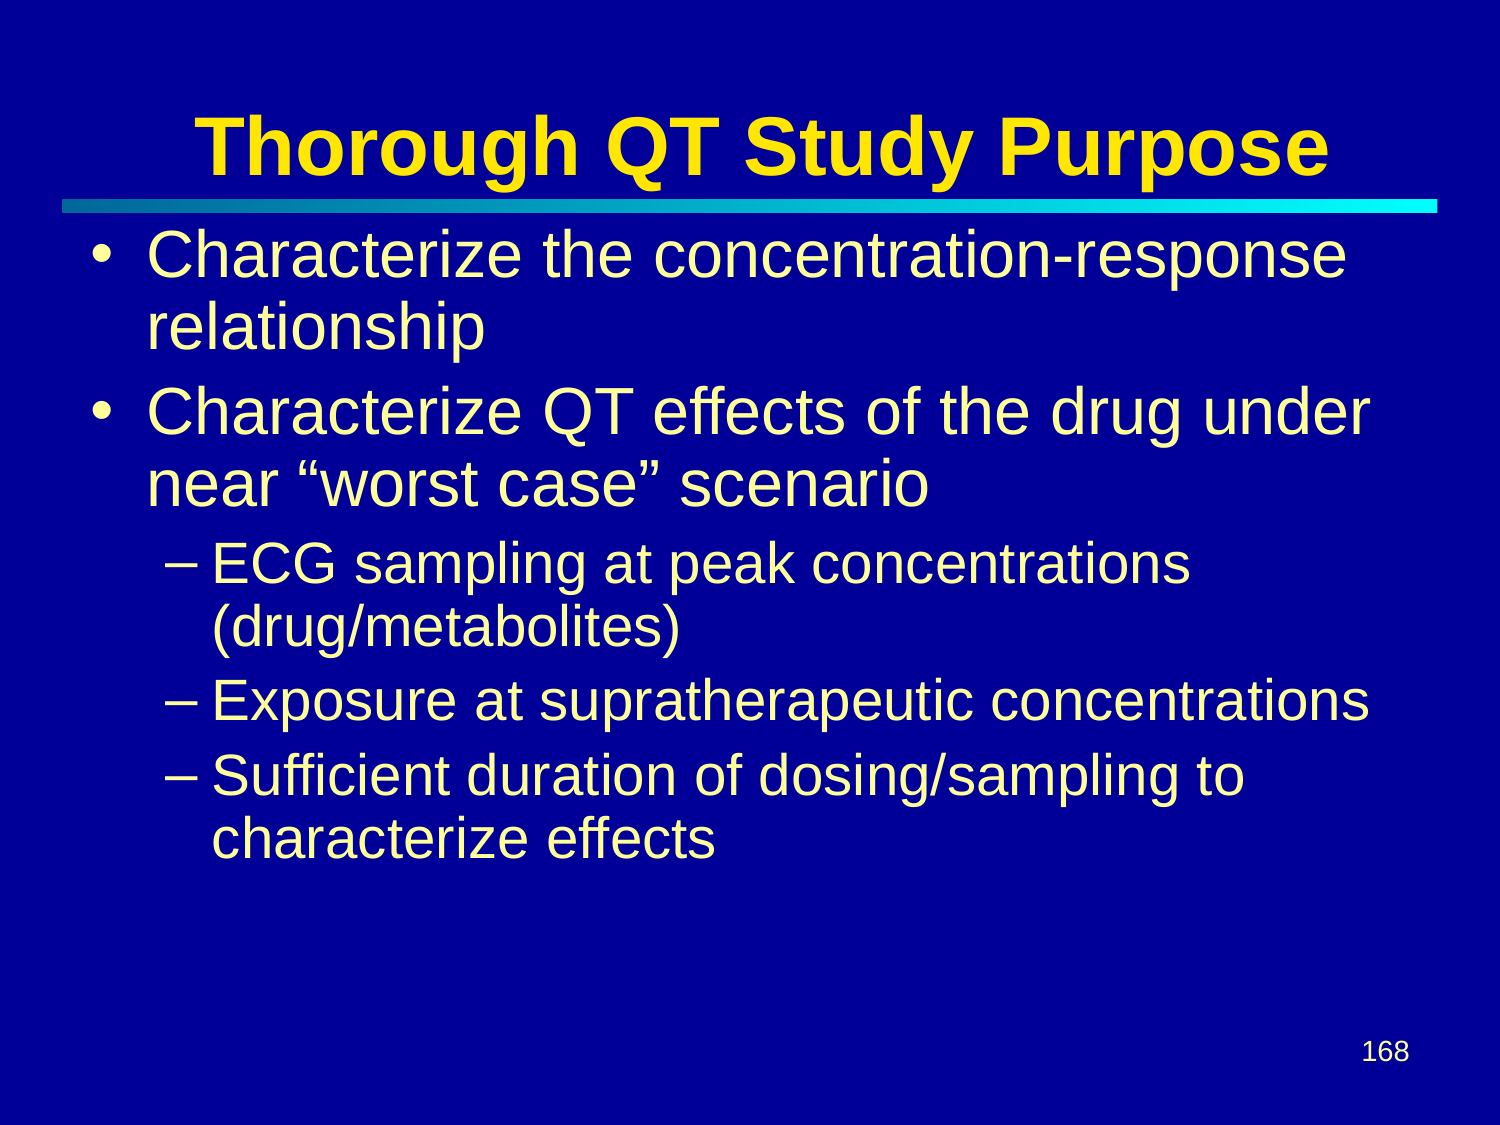

# Thorough QT Study Purpose

Characterize the concentration-response relationship
Characterize QT effects of the drug under near “worst case” scenario
ECG sampling at peak concentrations (drug/metabolites)
Exposure at supratherapeutic concentrations
Sufficient duration of dosing/sampling to characterize effects
168